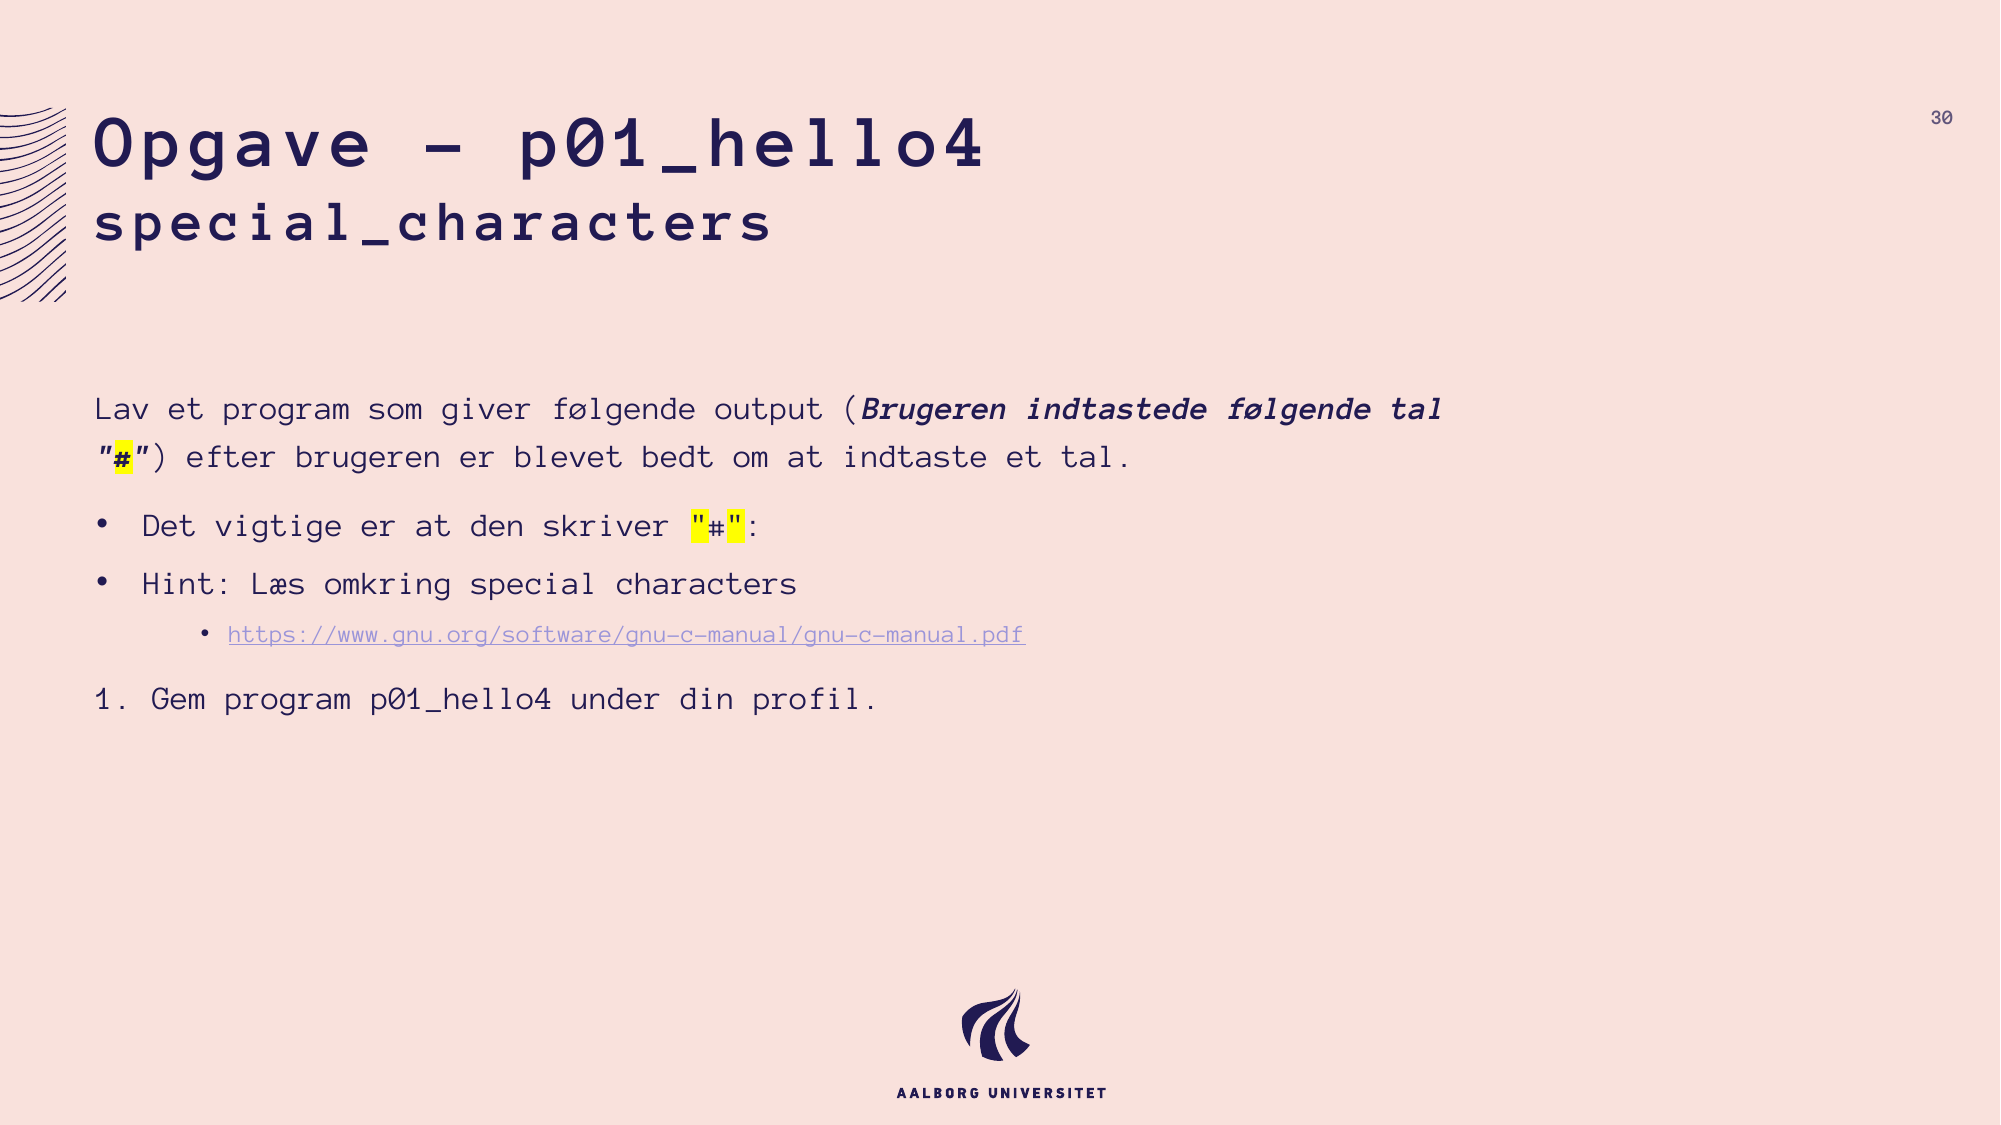

# Opgave - p01_hello4 special_characters
30
Lav et program som giver følgende output (Brugeren indtastede følgende tal "#") efter brugeren er blevet bedt om at indtaste et tal.
Det vigtige er at den skriver "#":
Hint: Læs omkring special characters
https://www.gnu.org/software/gnu-c-manual/gnu-c-manual.pdf
Gem program p01_hello4 under din profil.